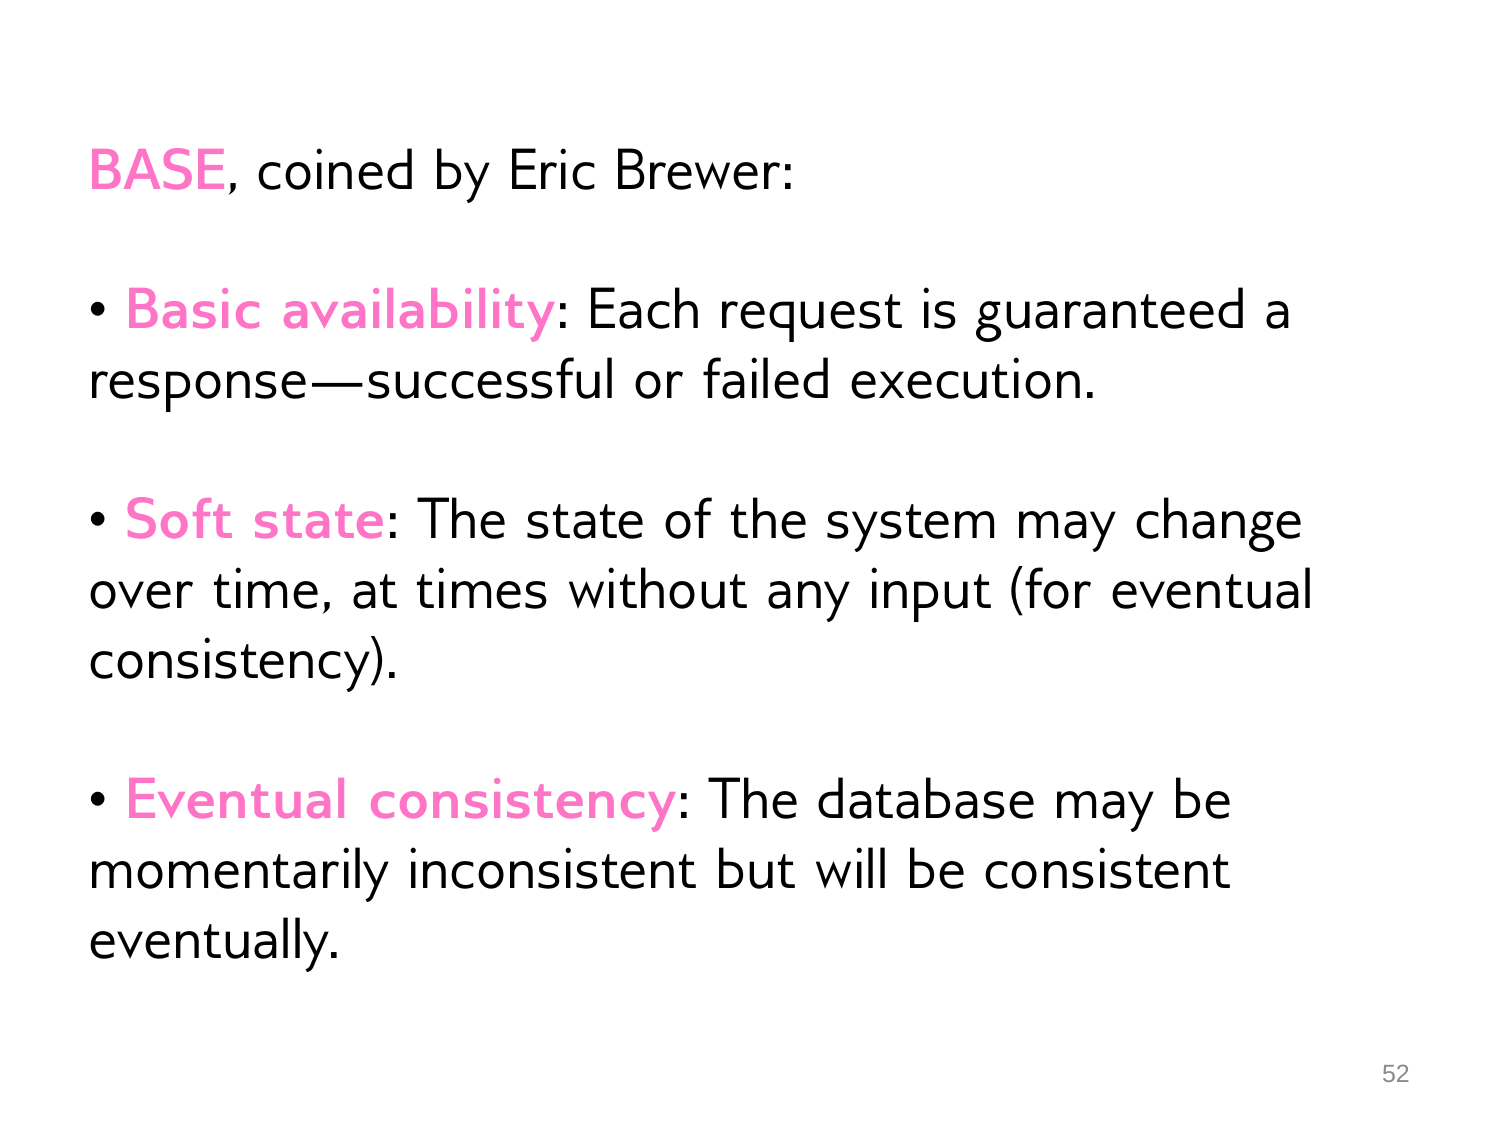

BASE, coined by Eric Brewer:

• Basic availability: Each request is guaranteed a response—successful or failed execution.

• Soft state: The state of the system may change over time, at times without any input (for eventual consistency).

• Eventual consistency: The database may be momentarily inconsistent but will be consistent eventually.
52